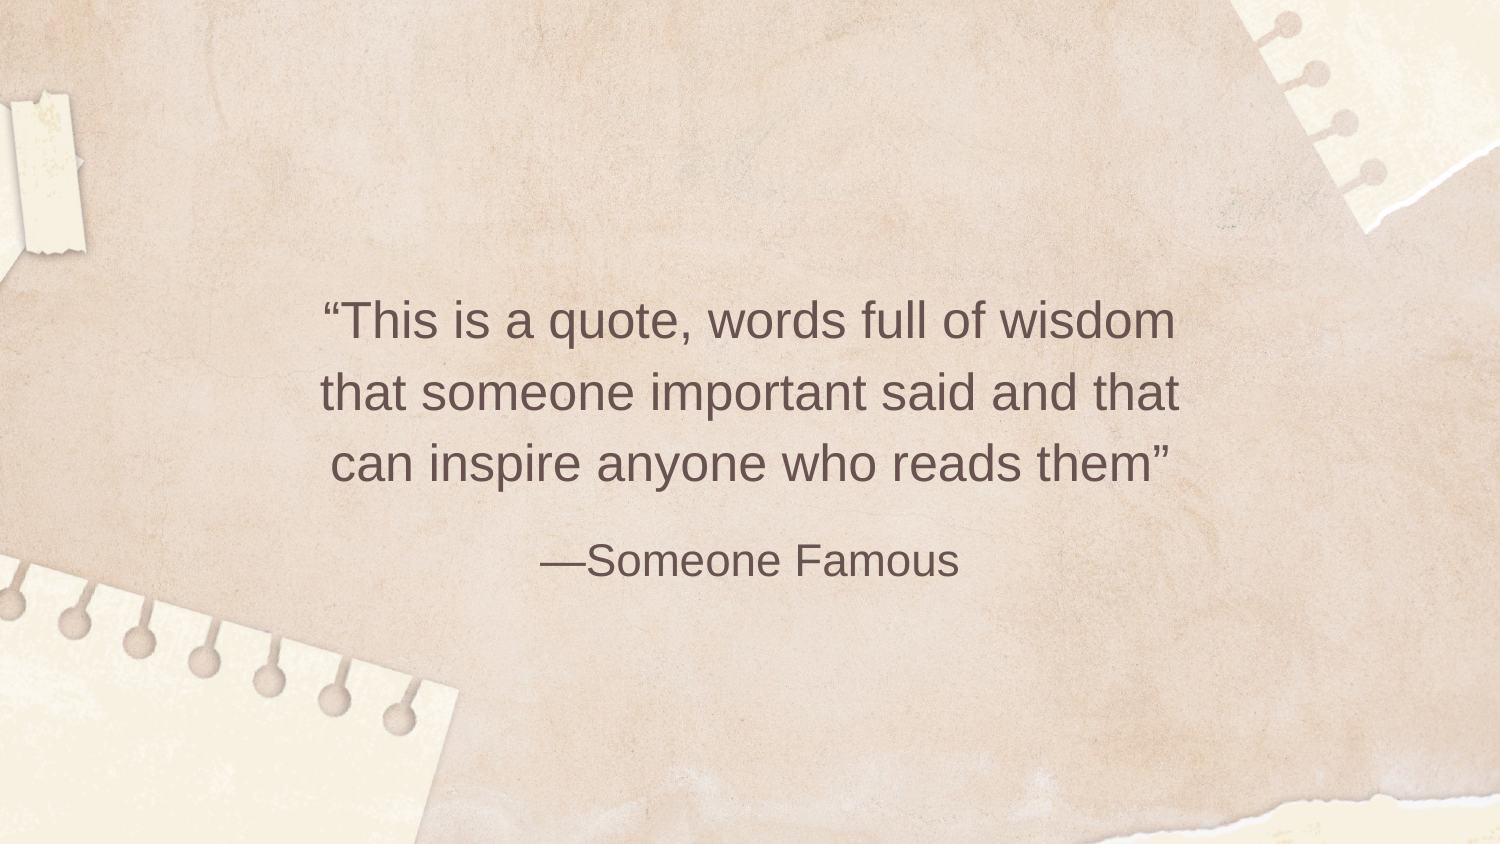

“This is a quote, words full of wisdom that someone important said and that can inspire anyone who reads them”
# —Someone Famous